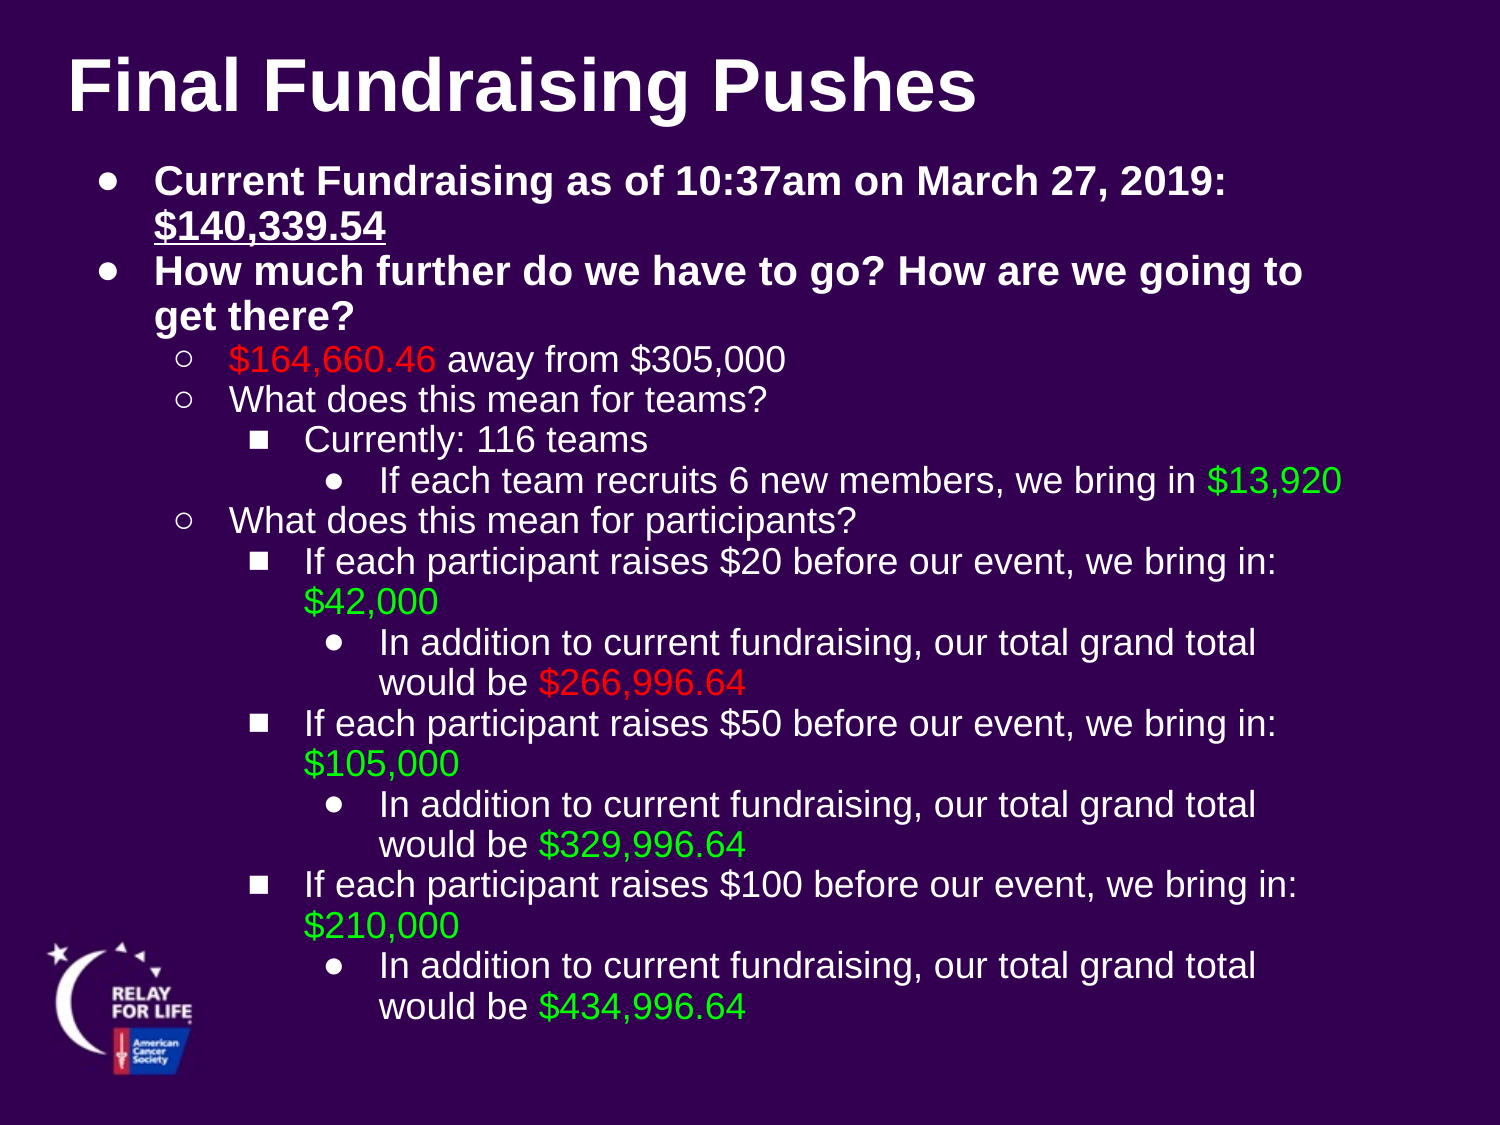

Final Fundraising Pushes
Current Fundraising as of 10:37am on March 27, 2019: $140,339.54
How much further do we have to go? How are we going to get there?
$164,660.46 away from $305,000
What does this mean for teams?
Currently: 116 teams
If each team recruits 6 new members, we bring in $13,920
What does this mean for participants?
If each participant raises $20 before our event, we bring in: $42,000
In addition to current fundraising, our total grand total would be $266,996.64
If each participant raises $50 before our event, we bring in: $105,000
In addition to current fundraising, our total grand total would be $329,996.64
If each participant raises $100 before our event, we bring in: $210,000
In addition to current fundraising, our total grand total would be $434,996.64